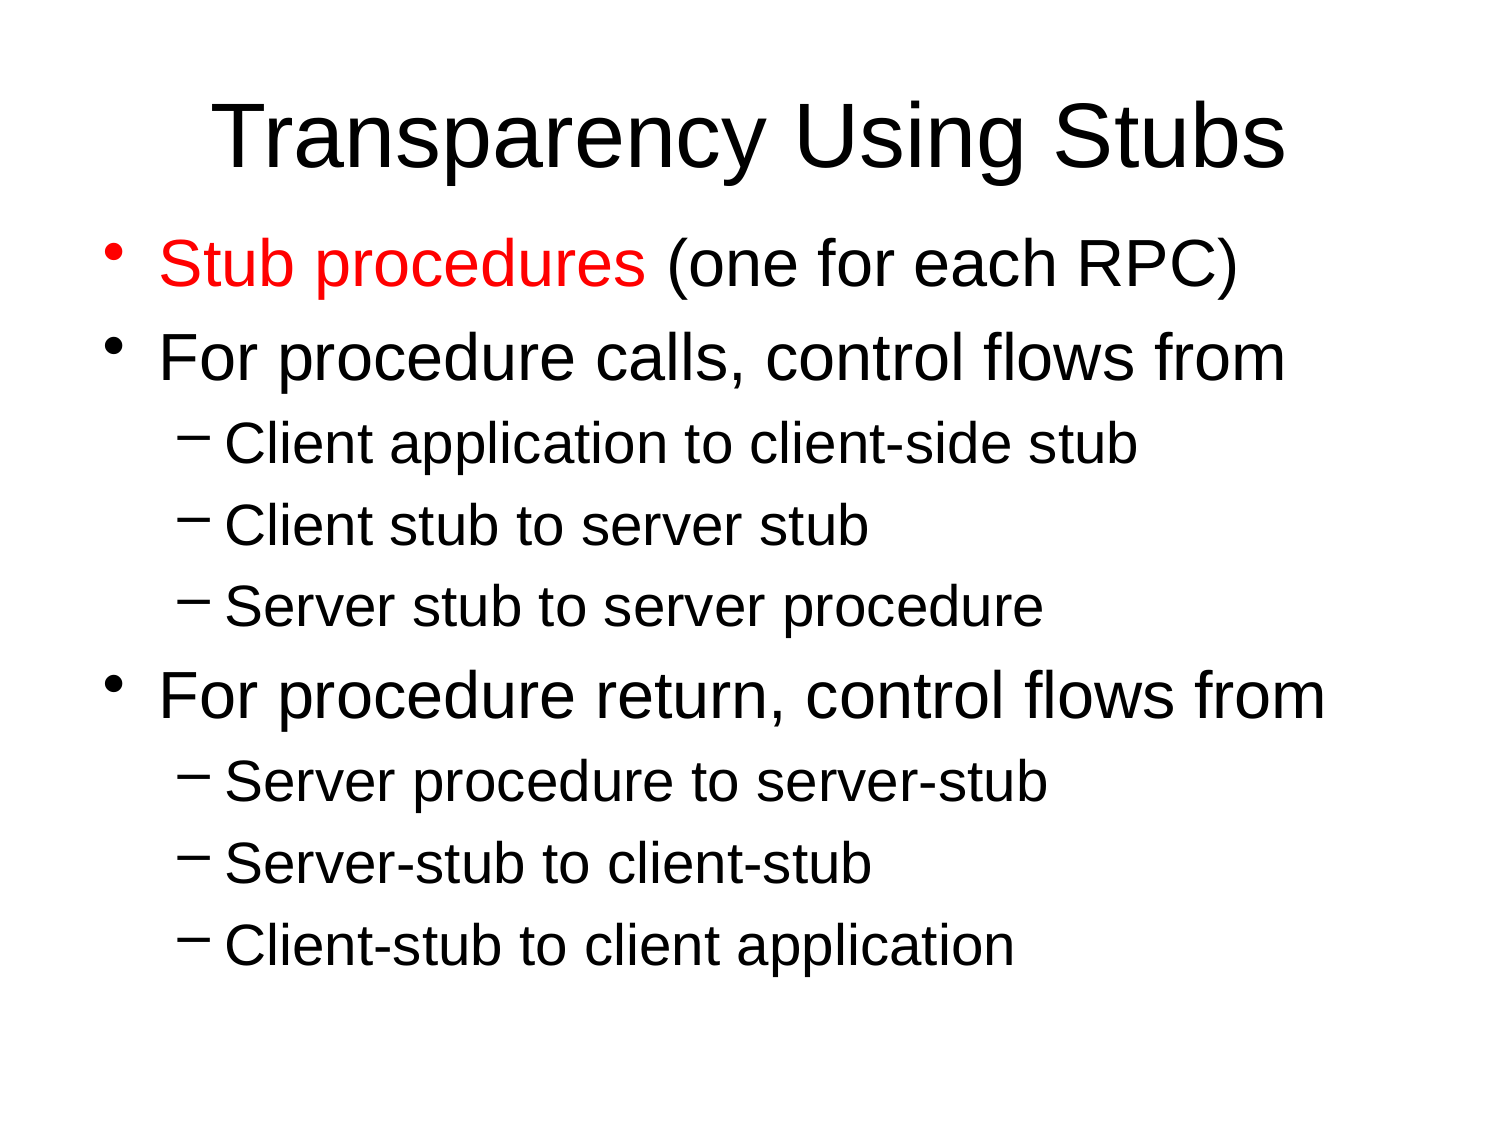

# Transparency Using Stubs
Stub procedures (one for each RPC)
For procedure calls, control flows from
Client application to client-side stub
Client stub to server stub
Server stub to server procedure
For procedure return, control flows from
Server procedure to server-stub
Server-stub to client-stub
Client-stub to client application